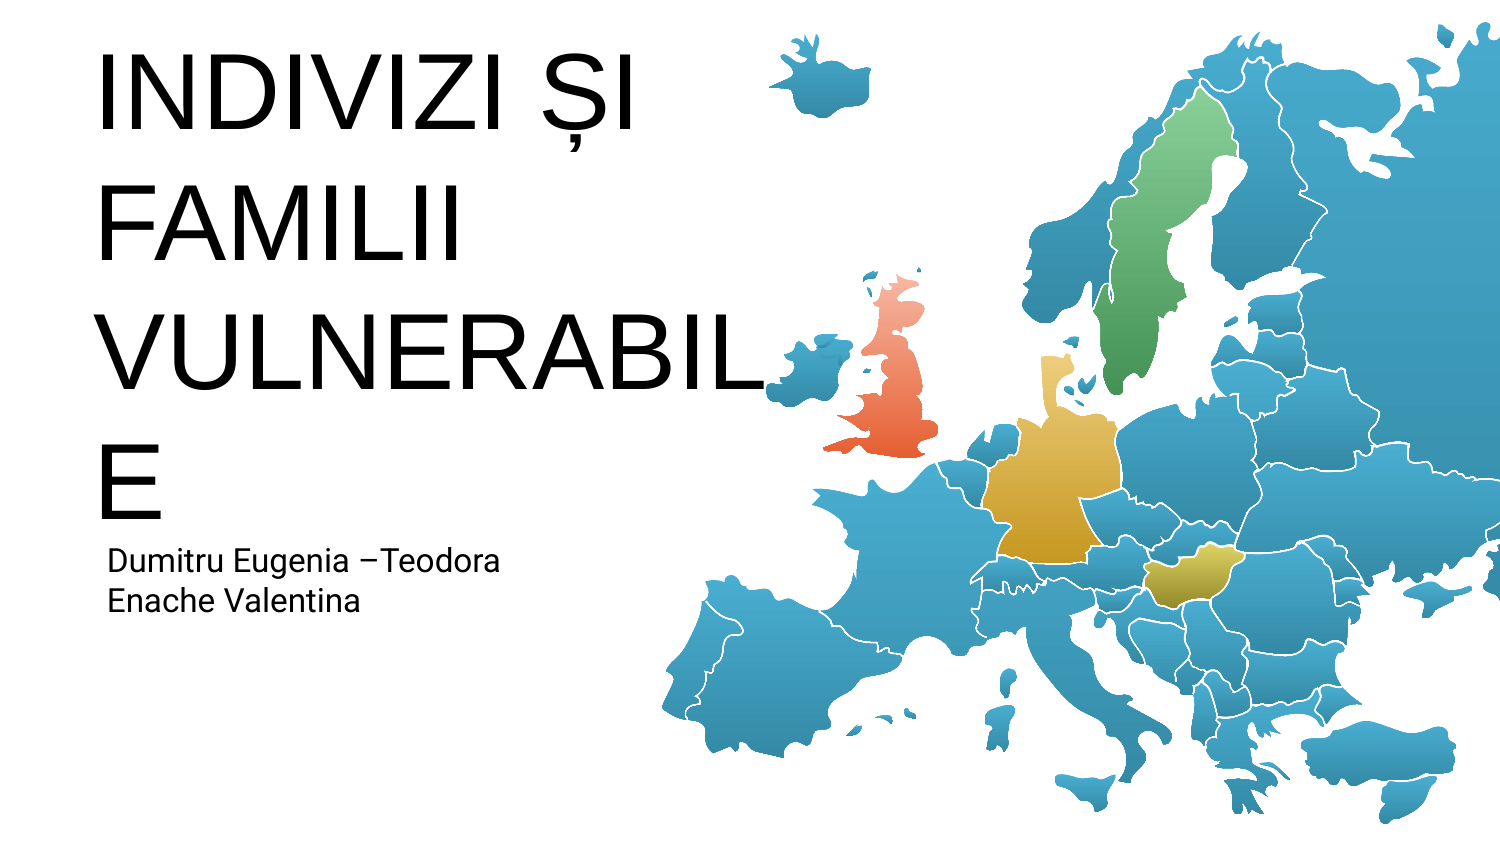

# INDIVIZI ȘI FAMILII VULNERABILE
Dumitru Eugenia –Teodora
Enache Valentina